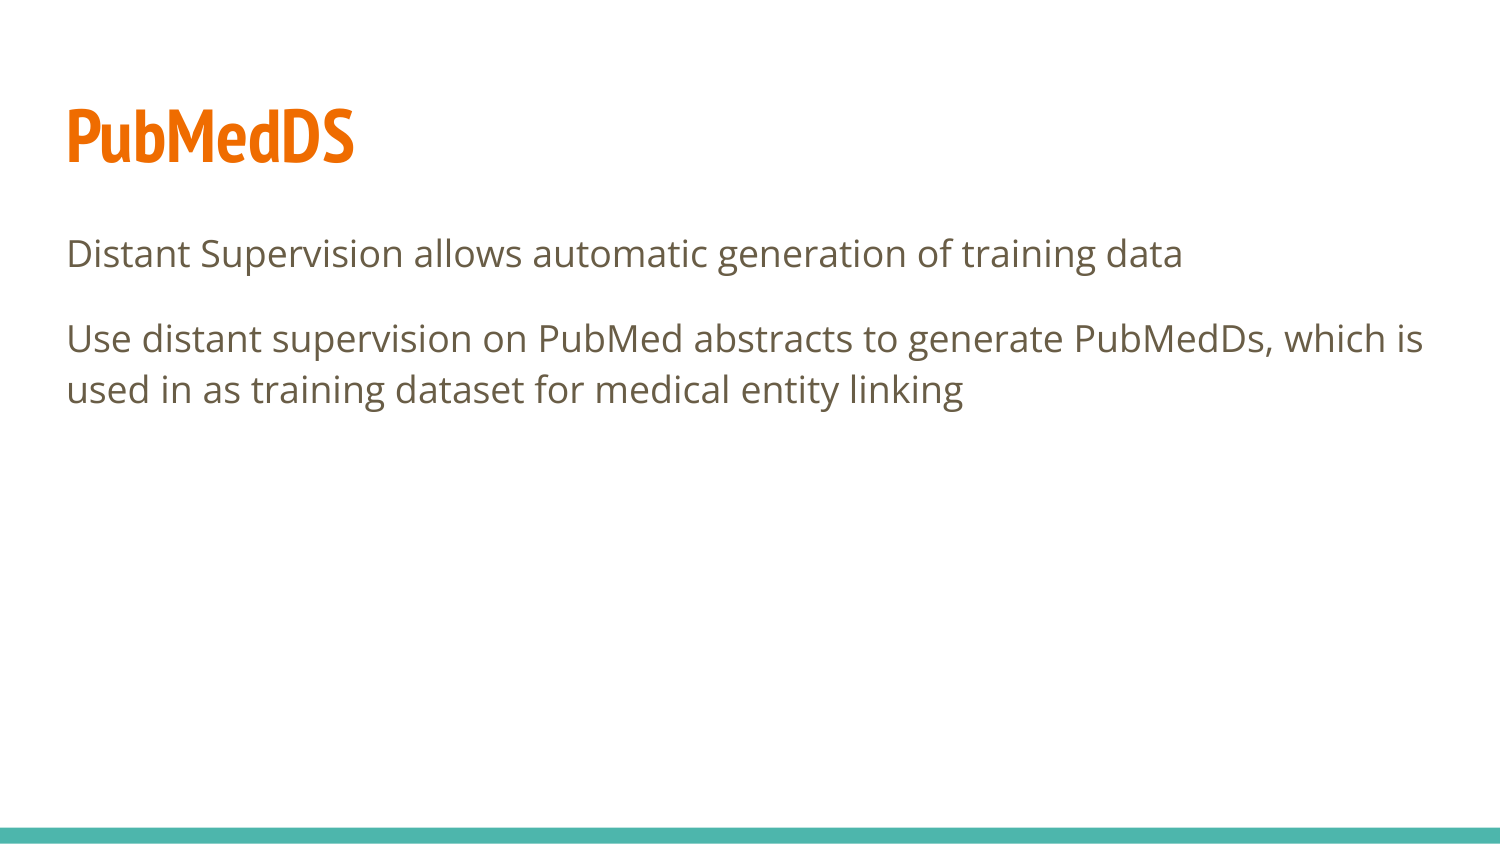

# PubMedDS
Distant Supervision allows automatic generation of training data
Use distant supervision on PubMed abstracts to generate PubMedDs, which is used in as training dataset for medical entity linking